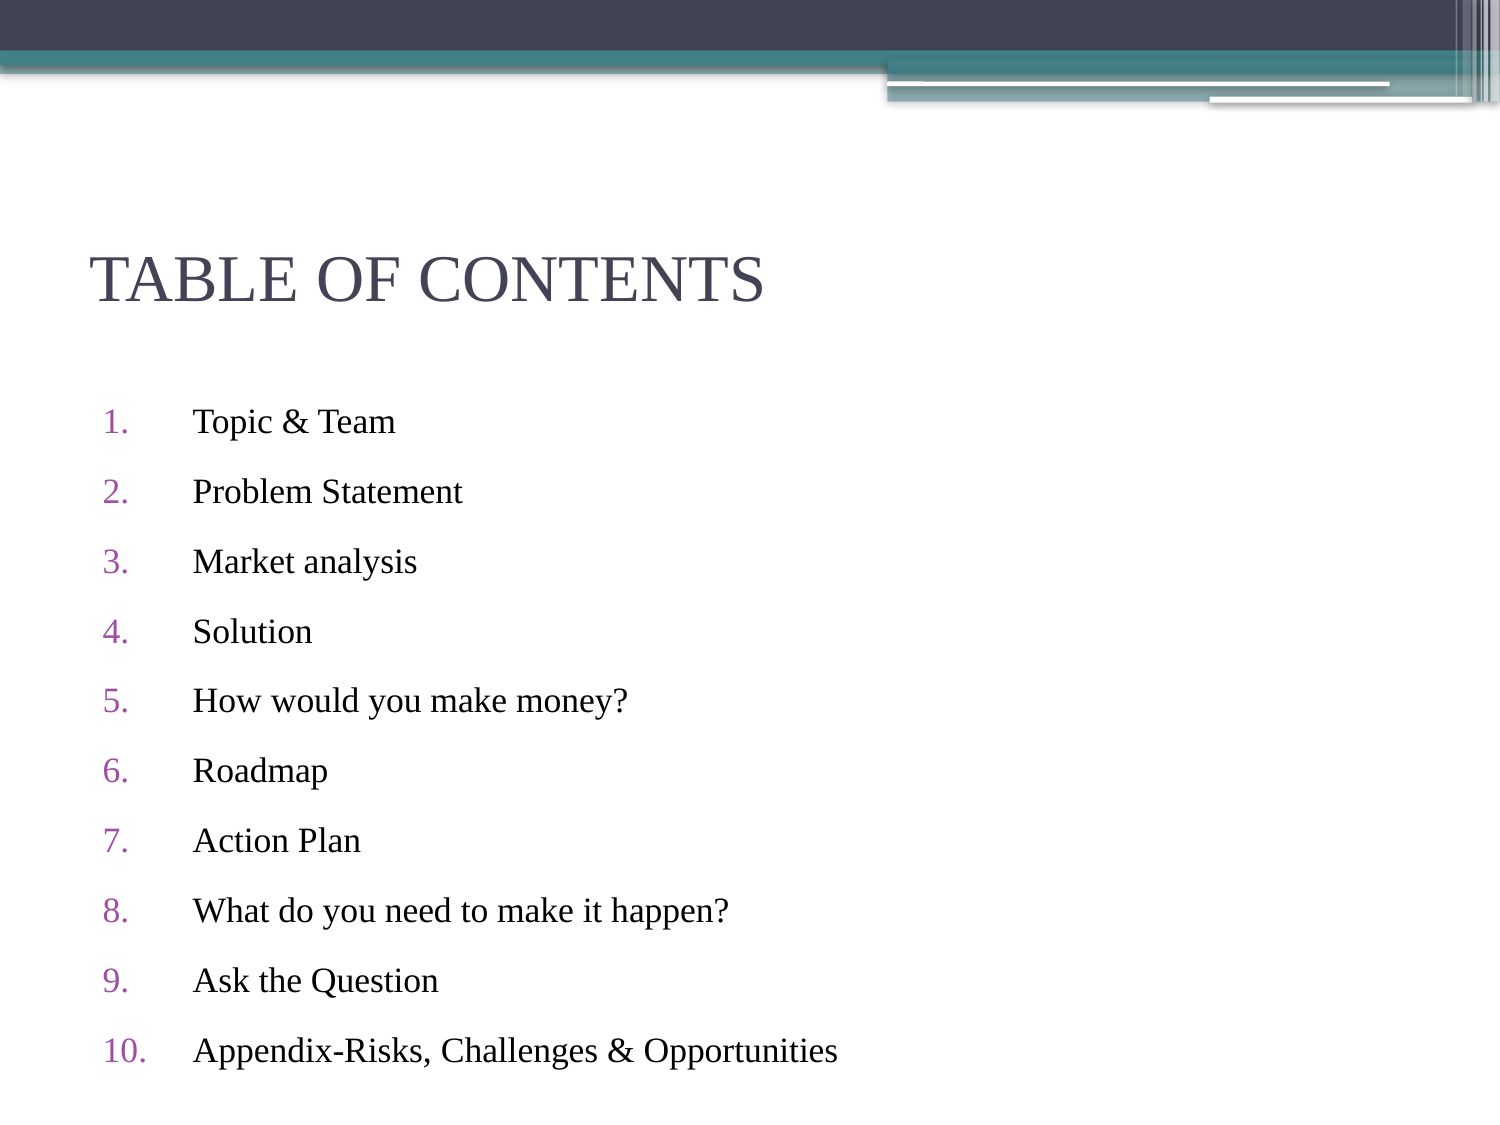

# TABLE OF CONTENTS
Topic & Team
Problem Statement
Market analysis
Solution
How would you make money?
Roadmap
Action Plan
What do you need to make it happen?
Ask the Question
Appendix-Risks, Challenges & Opportunities